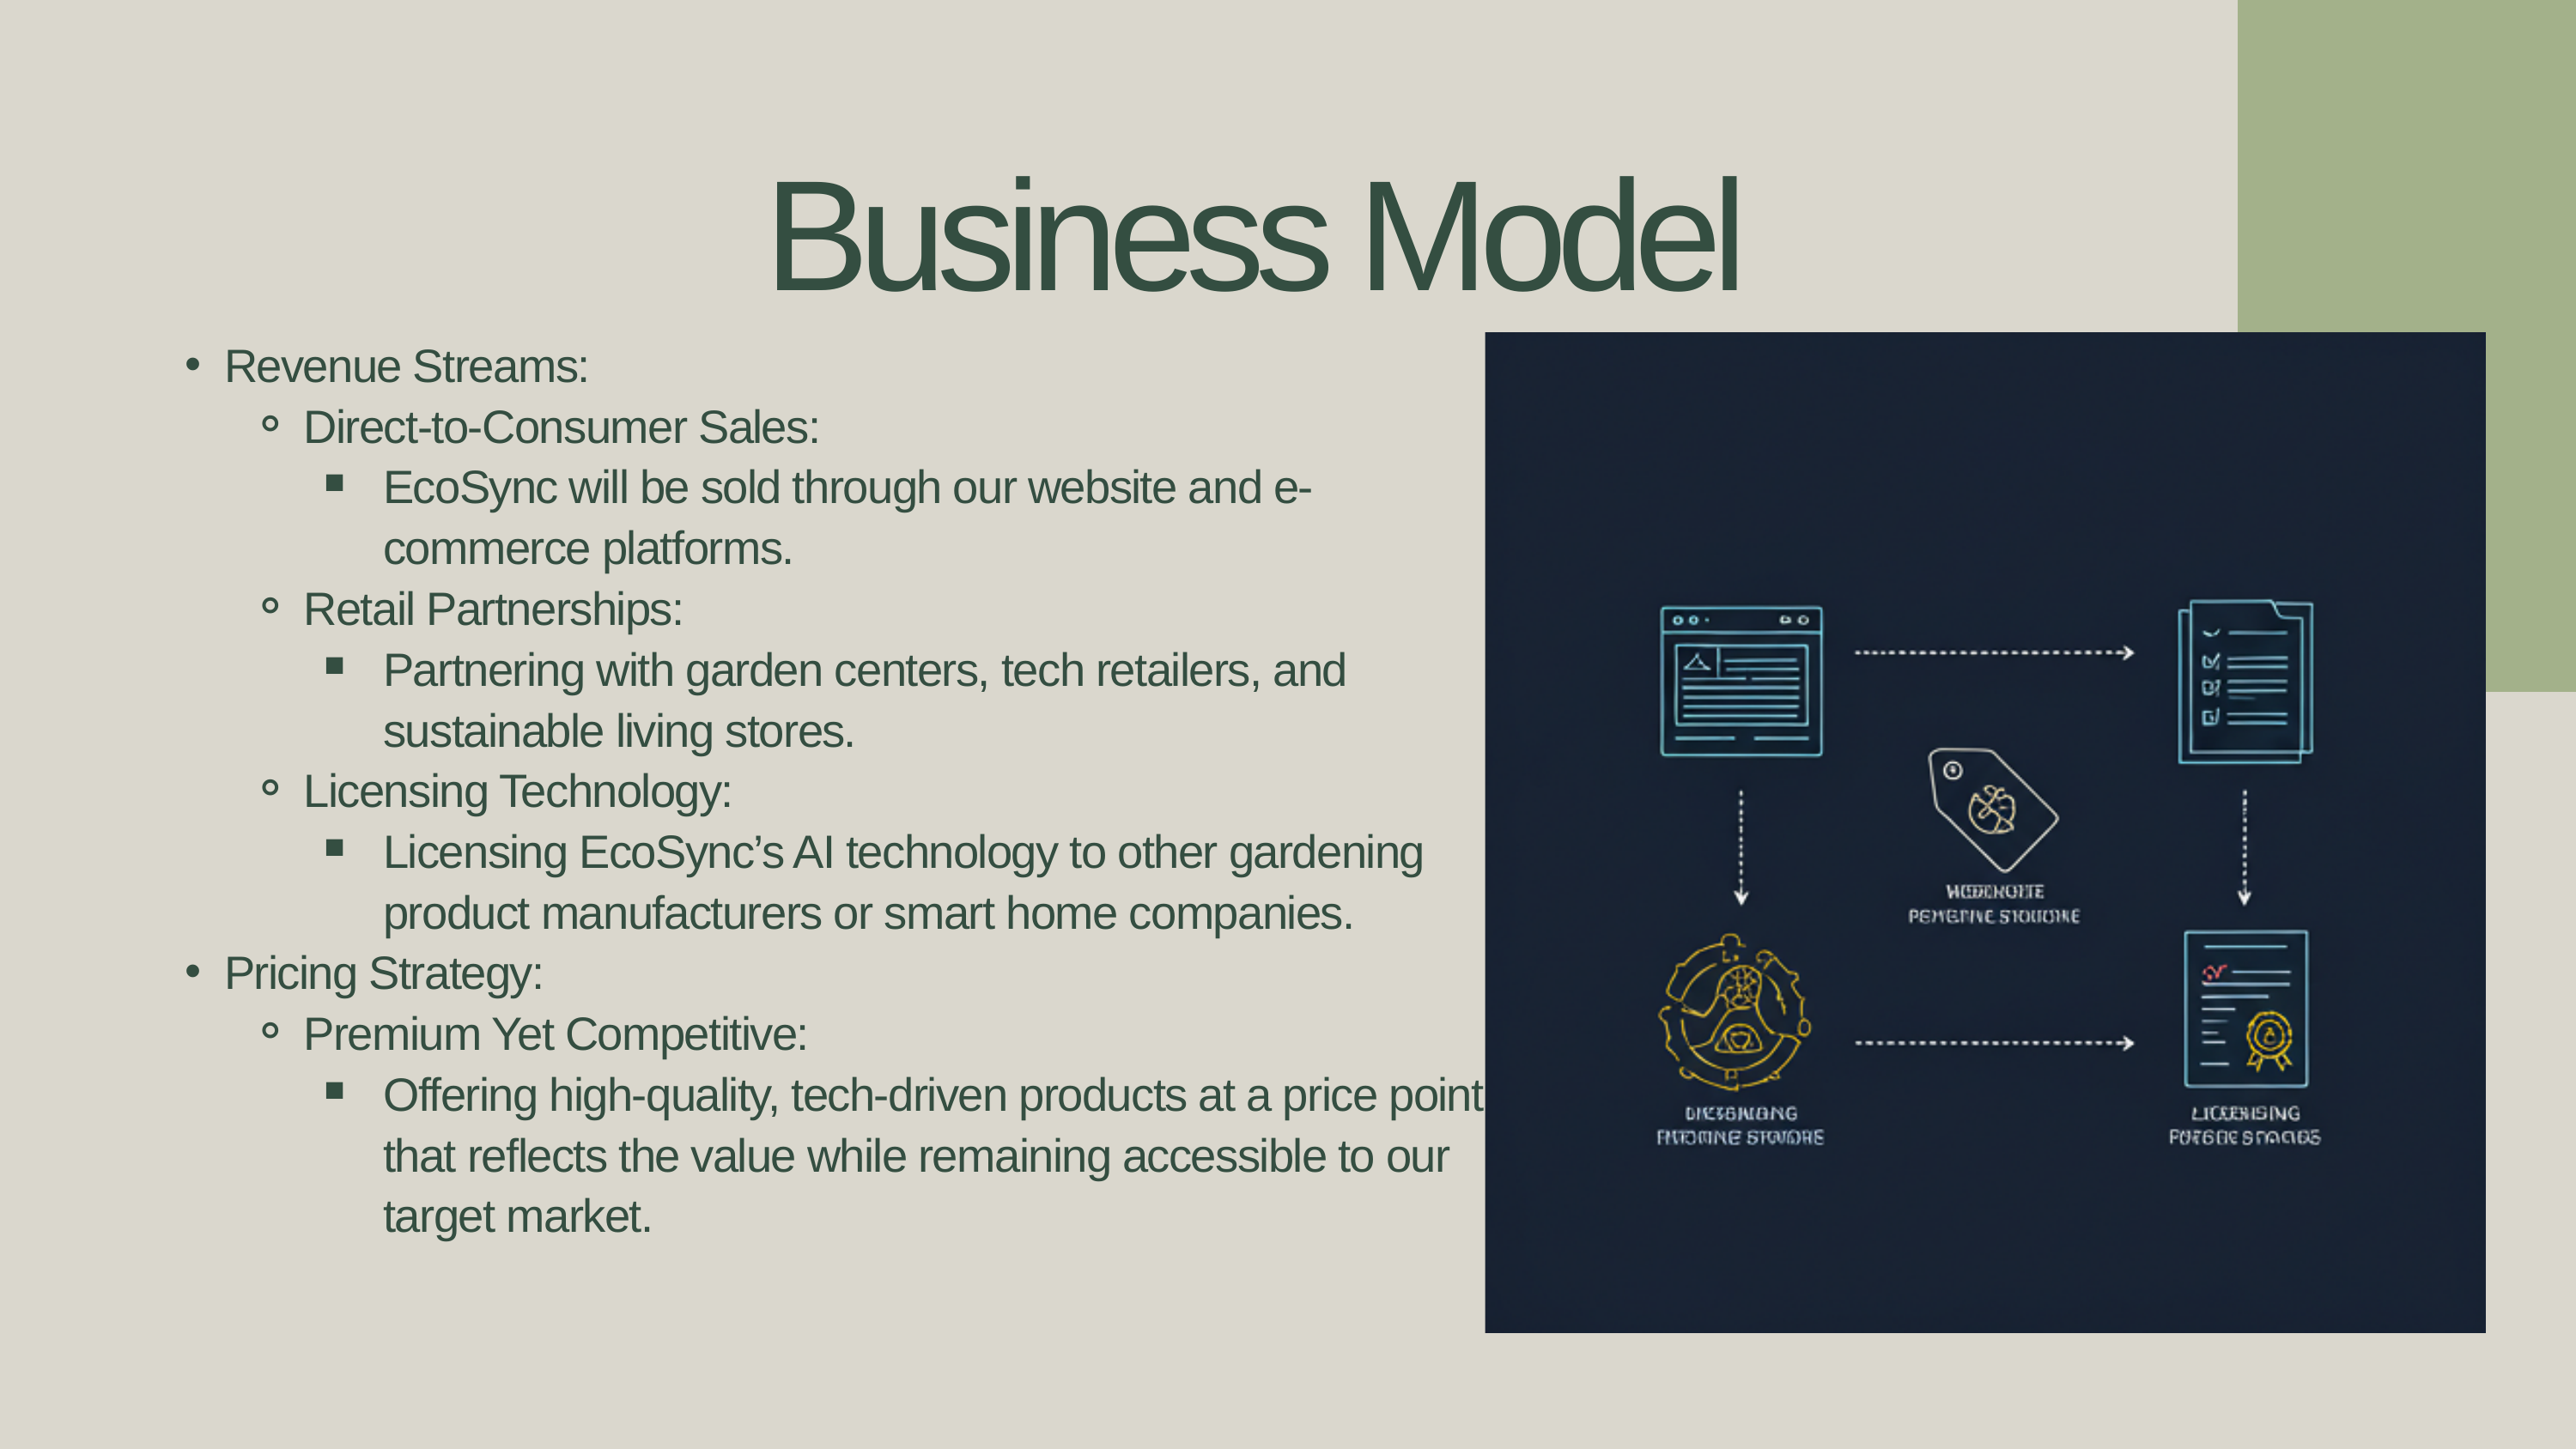

Business Model
Revenue Streams:
Direct-to-Consumer Sales:
EcoSync will be sold through our website and e-commerce platforms.
Retail Partnerships:
Partnering with garden centers, tech retailers, and sustainable living stores.
Licensing Technology:
Licensing EcoSync’s AI technology to other gardening product manufacturers or smart home companies.
Pricing Strategy:
Premium Yet Competitive:
Offering high-quality, tech-driven products at a price point that reflects the value while remaining accessible to our target market.